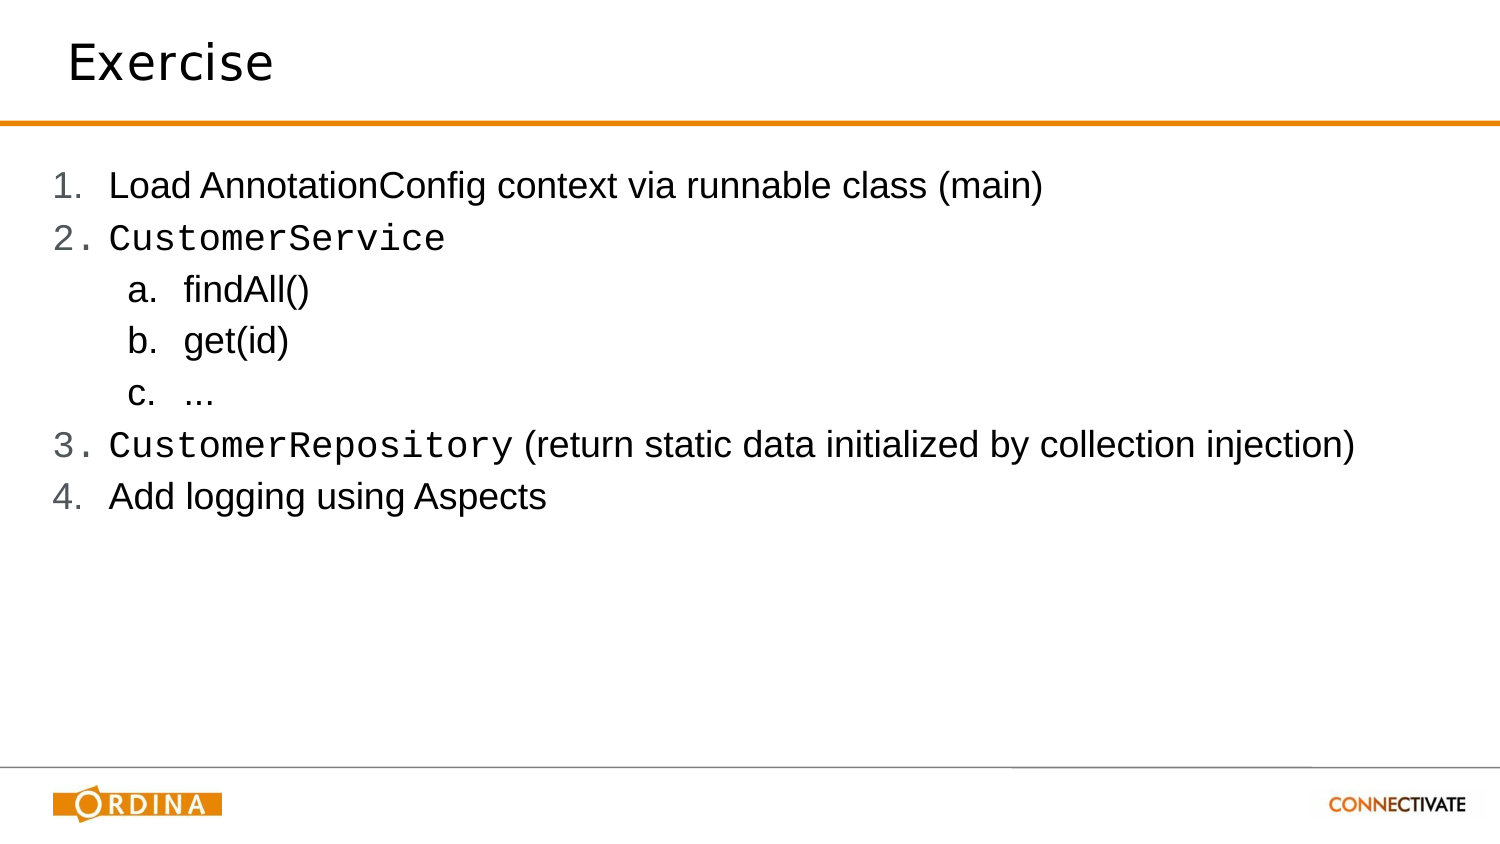

# Exercise
Load AnnotationConfig context via runnable class (main)
CustomerService
findAll()
get(id)
...
CustomerRepository (return static data initialized by collection injection)
Add logging using Aspects